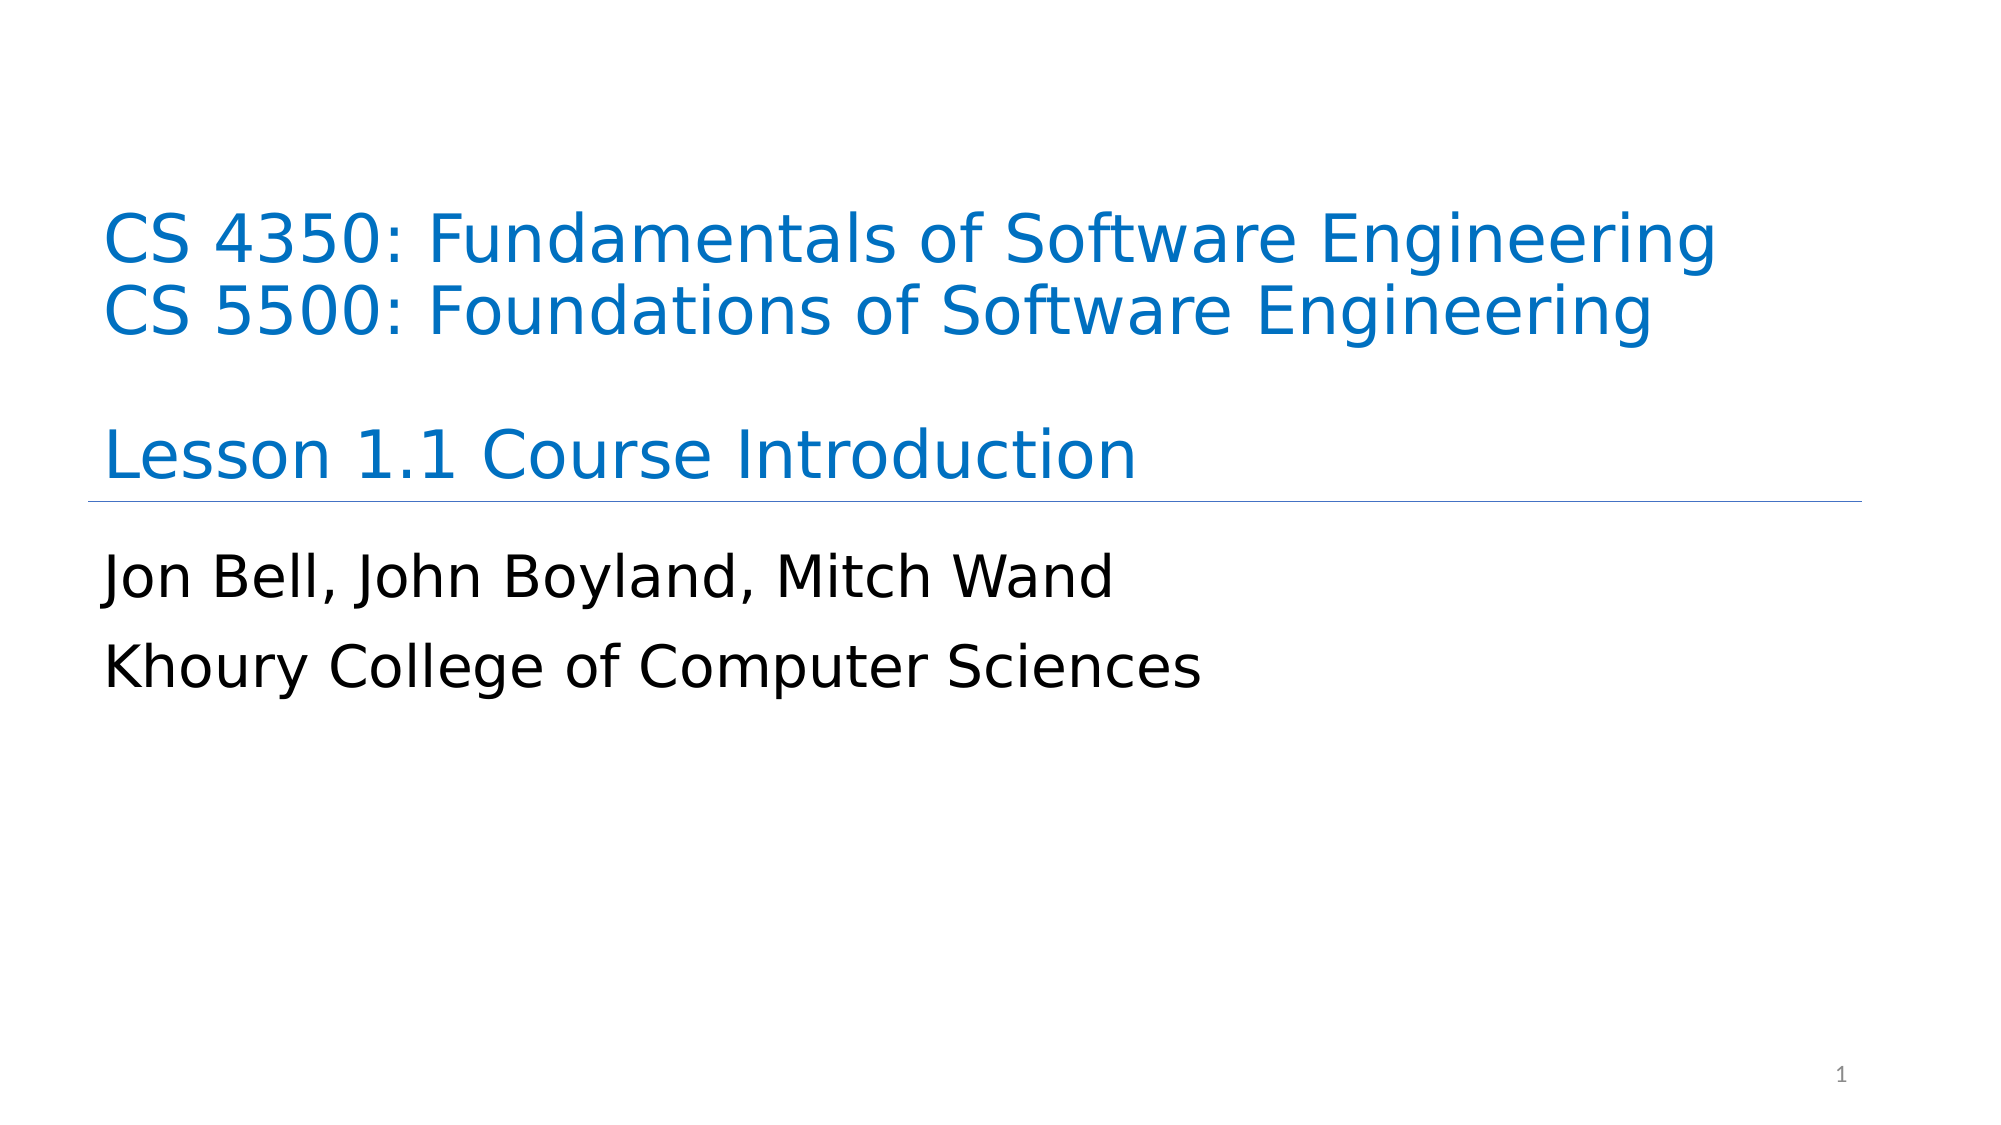

# CS 4350: Fundamentals of Software Engineering CS 5500: Foundations of Software Engineering Lesson 1.1 Course Introduction
Jon Bell, John Boyland, Mitch Wand
Khoury College of Computer Sciences

1